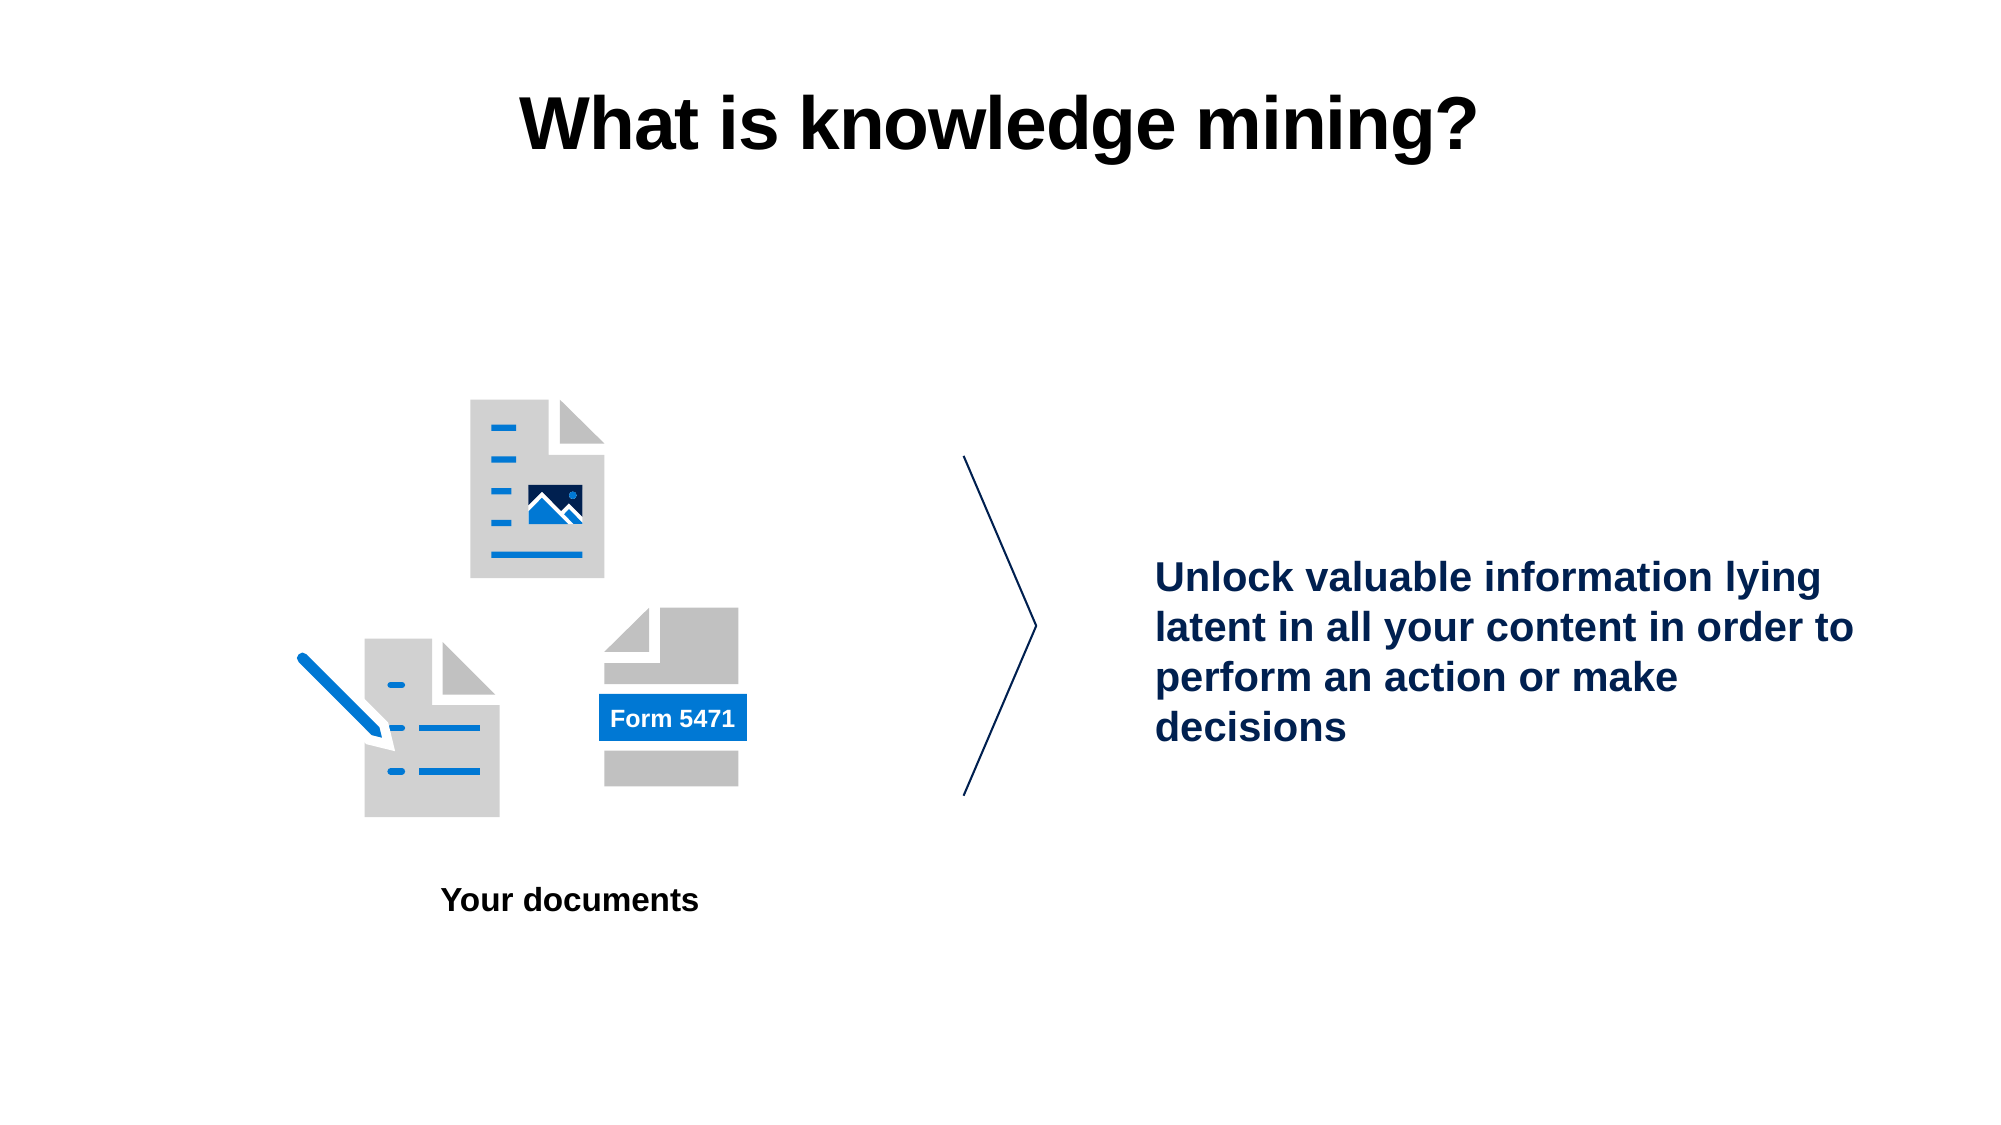

# What is knowledge mining?

Form 5471

Unlock valuable information lying latent in all your content in order to perform an action or make decisions
Your documents